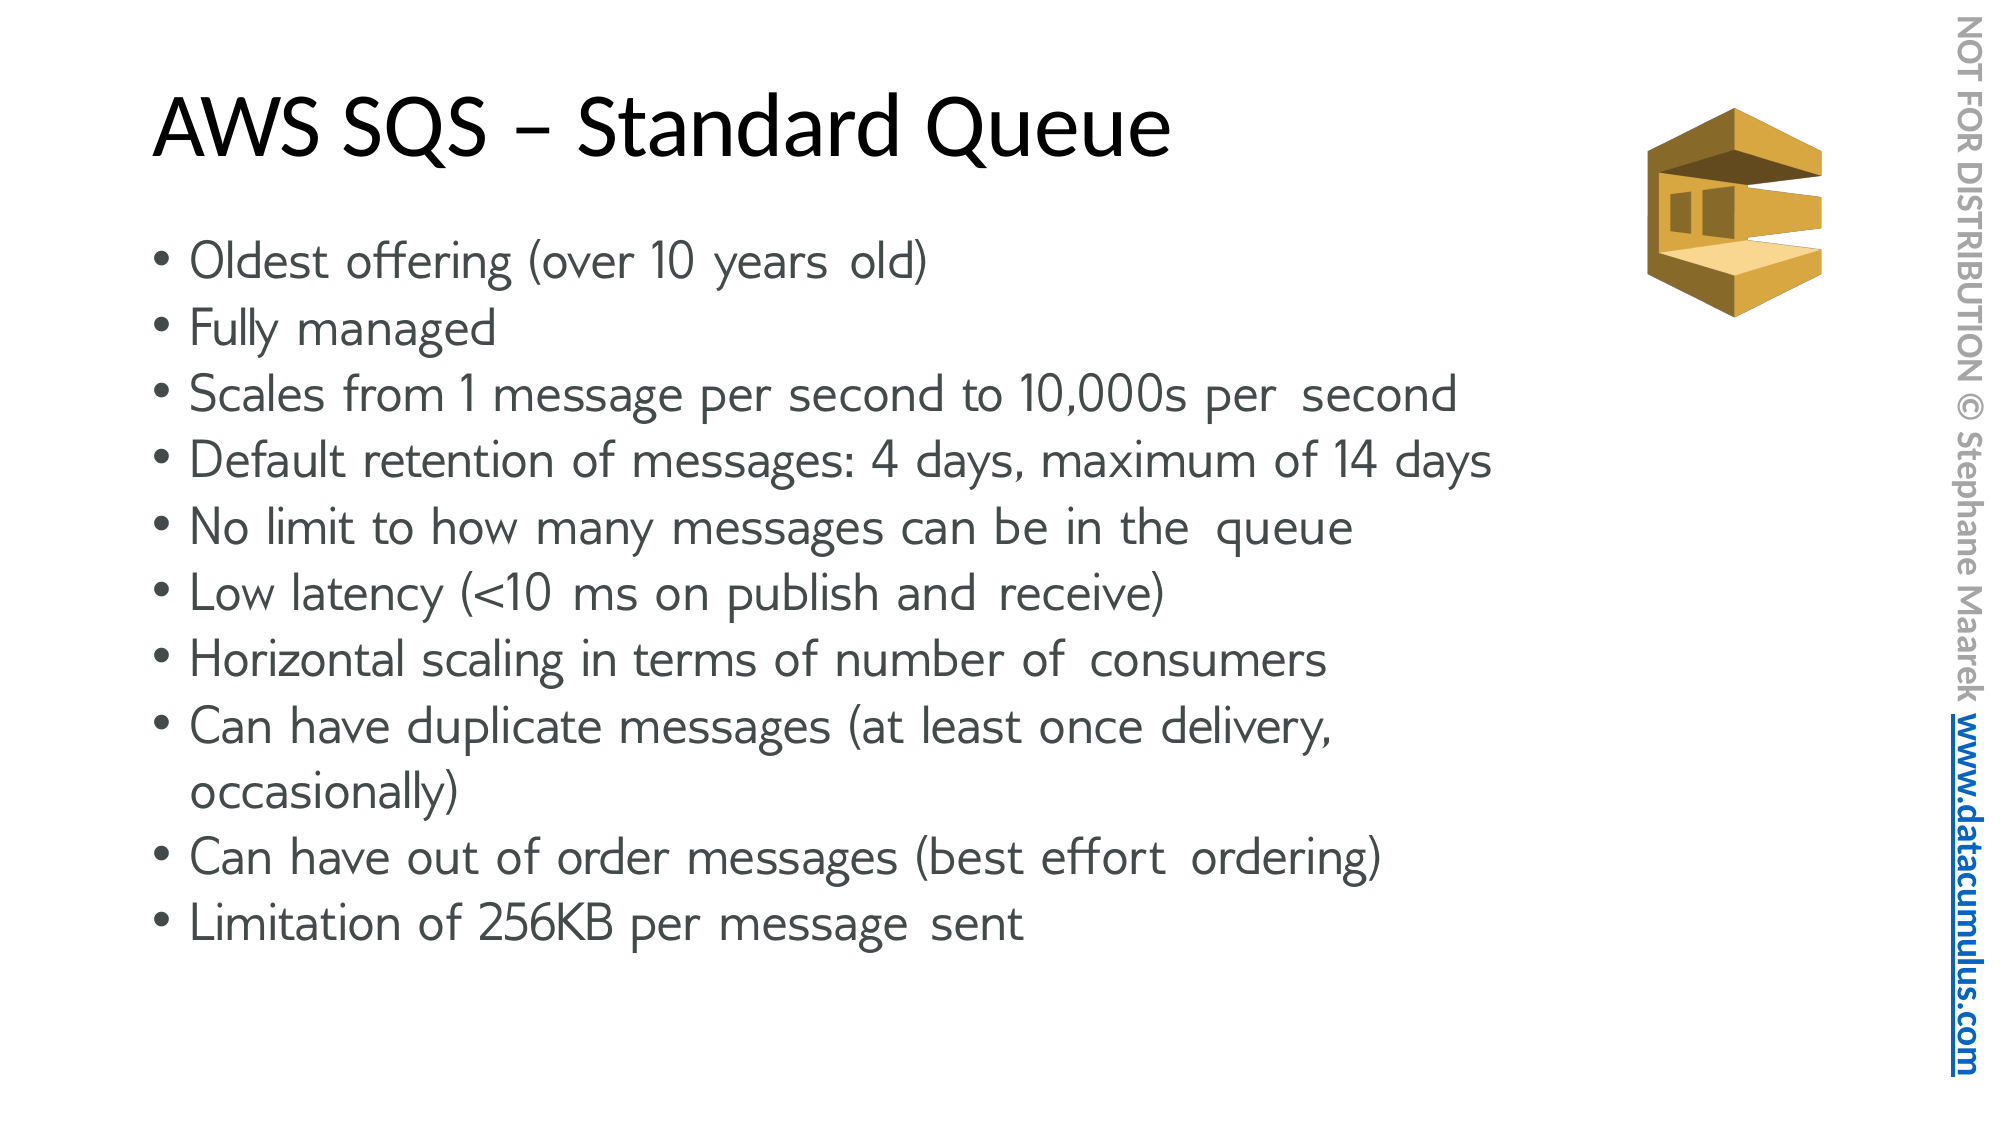

NOT FOR DISTRIBUTION © Stephane Maarek www.datacumulus.com
# AWS SQS – Standard Queue

Oldest offering (over 10 years old)
Fully managed
Scales from 1 message per second to 10,000s per second
Default retention of messages: 4 days, maximum of 14 days
No limit to how many messages can be in the queue
Low latency (<10 ms on publish and receive)
Horizontal scaling in terms of number of consumers
Can have duplicate messages (at least once delivery, occasionally)
Can have out of order messages (best effort ordering)
Limitation of 256KB per message sent
© Stephane Maarek